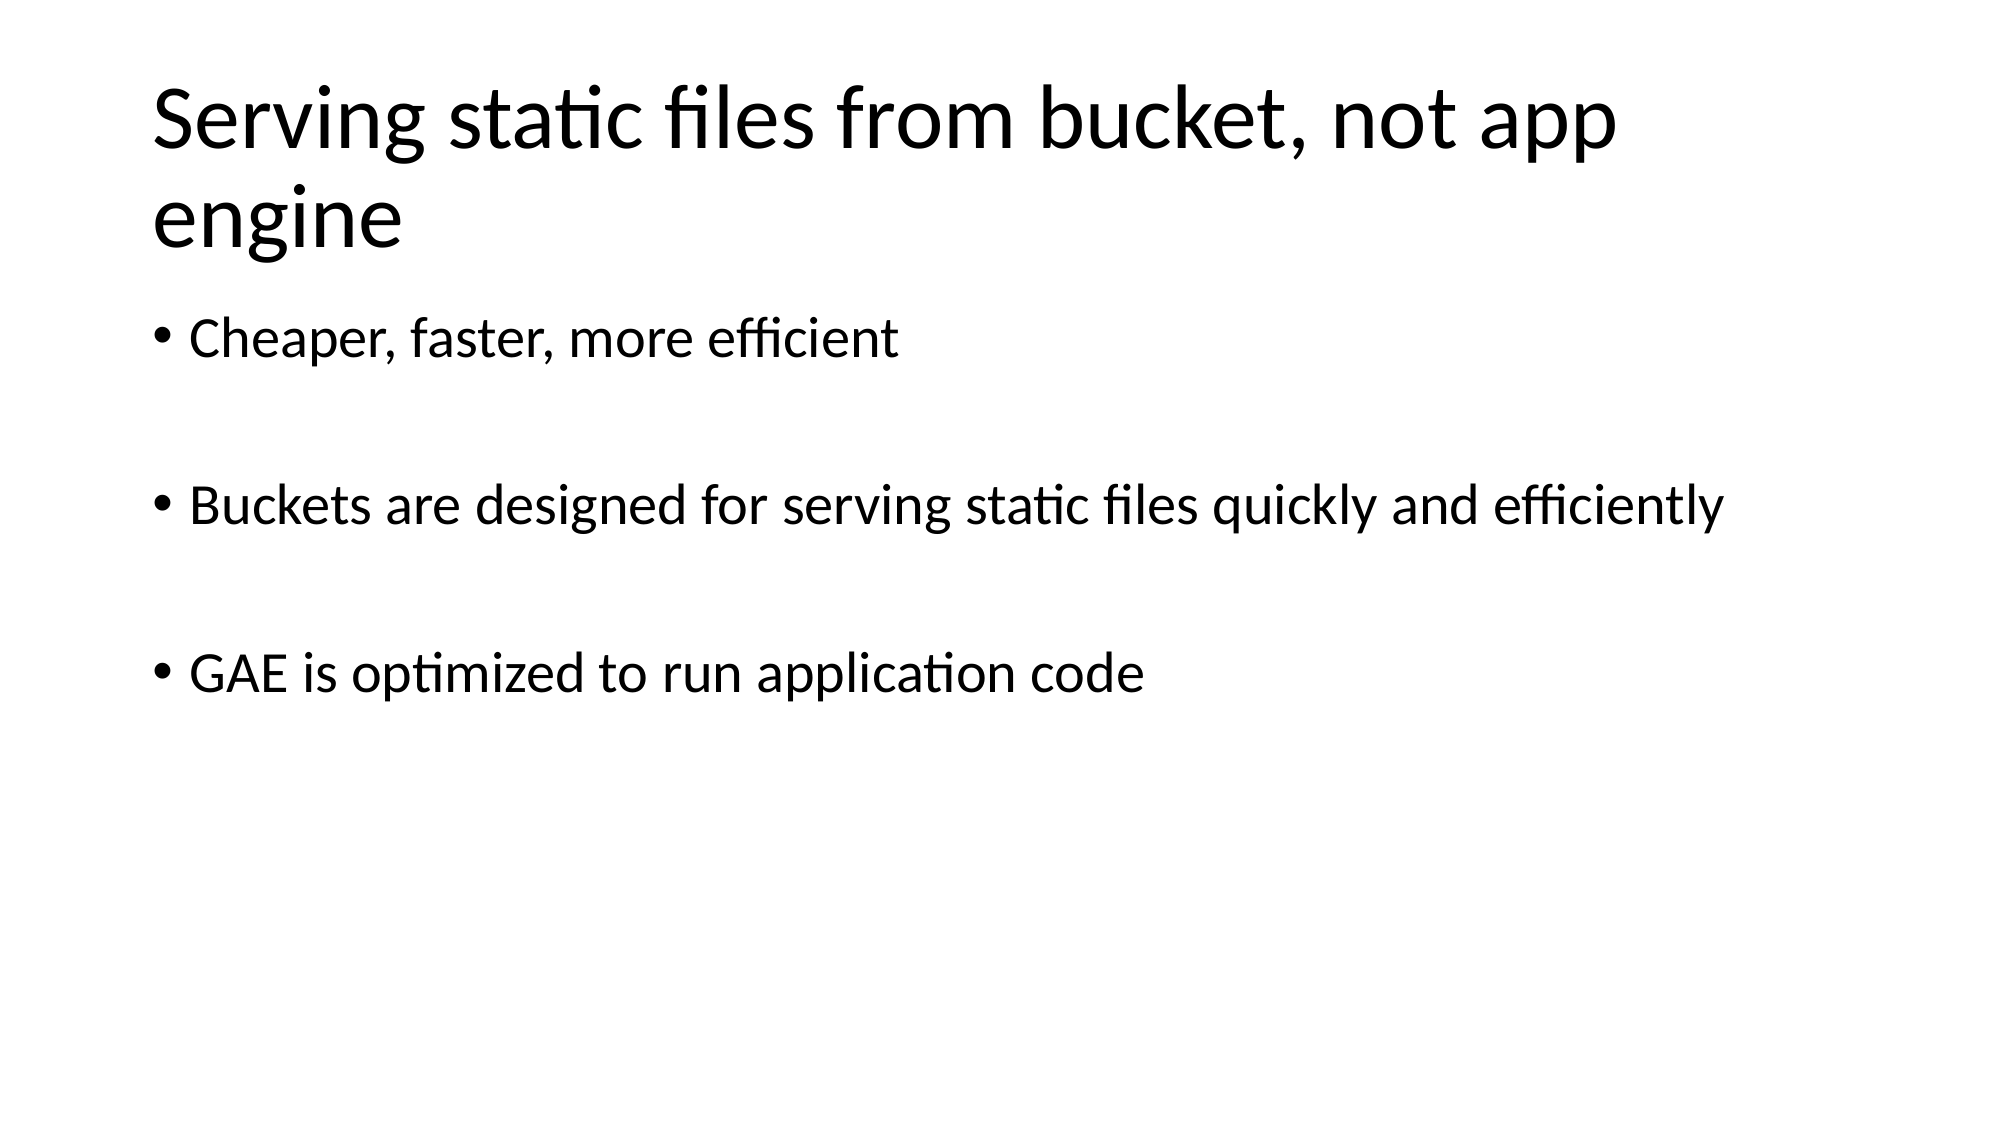

# Serving static files from bucket, not app engine
Cheaper, faster, more efficient

Buckets are designed for serving static files quickly and efficiently

GAE is optimized to run application code